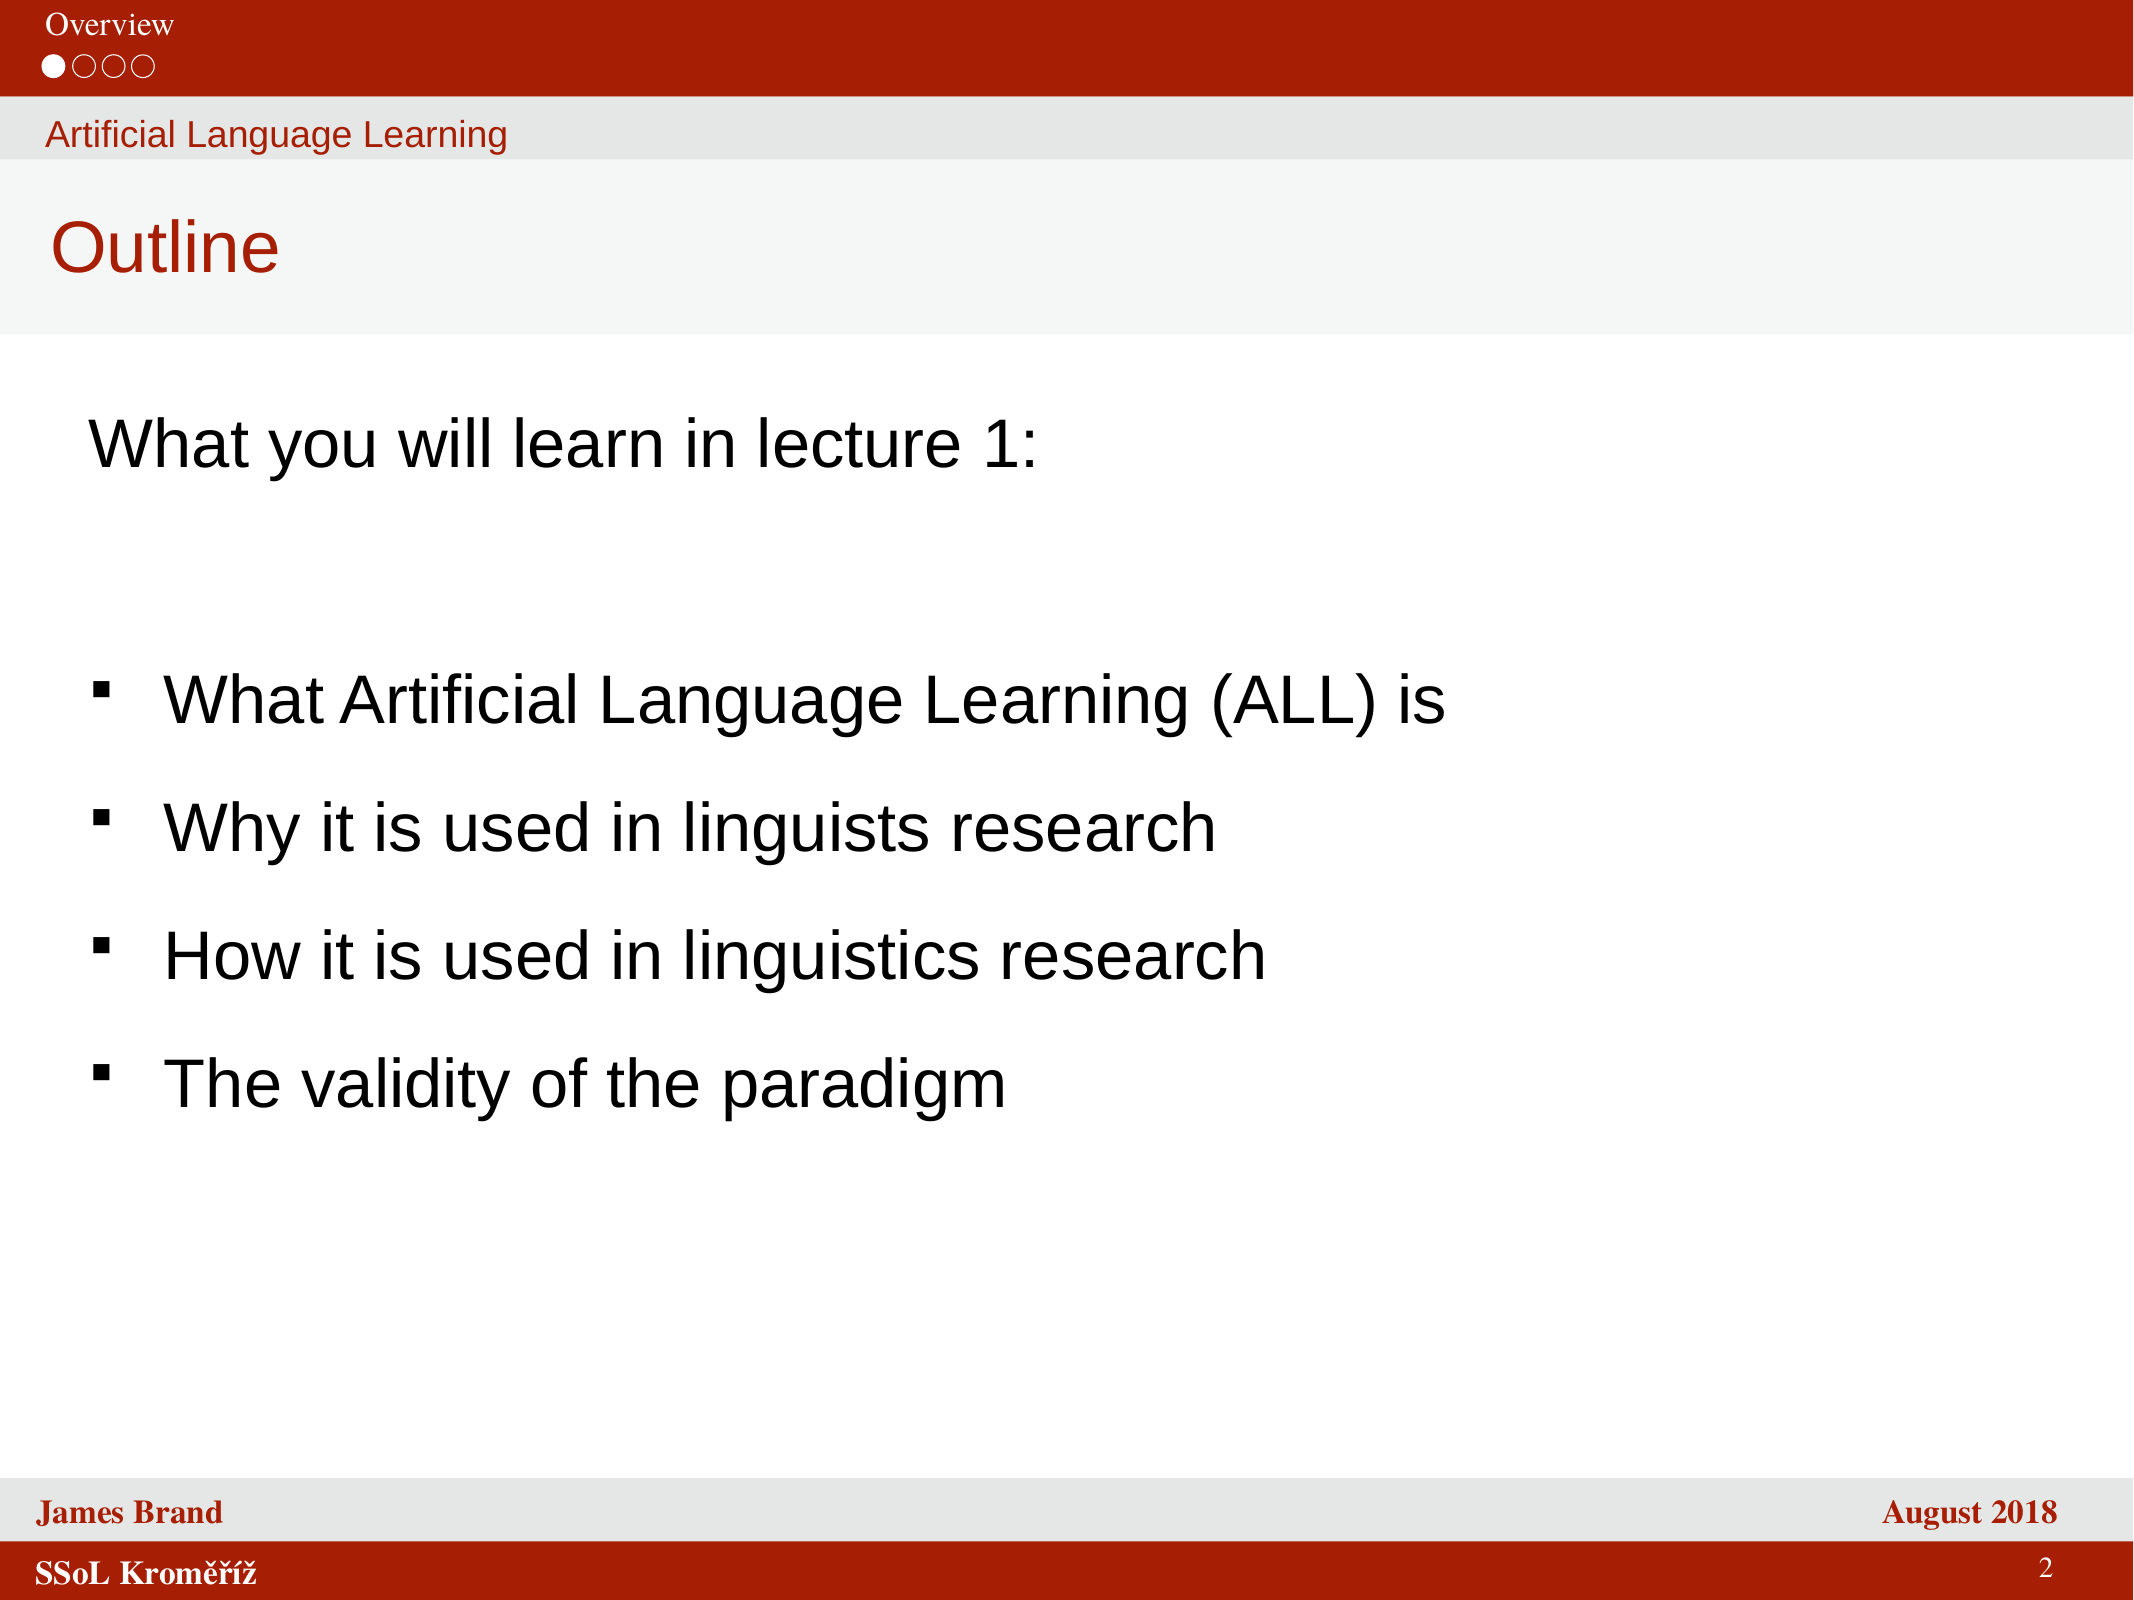

Overview

Artificial Language Learning
Outline
What you will learn in lecture 1:

What Artificial Language Learning (ALL) is
Why it is used in linguists research
How it is used in linguistics research
The validity of the paradigm
2